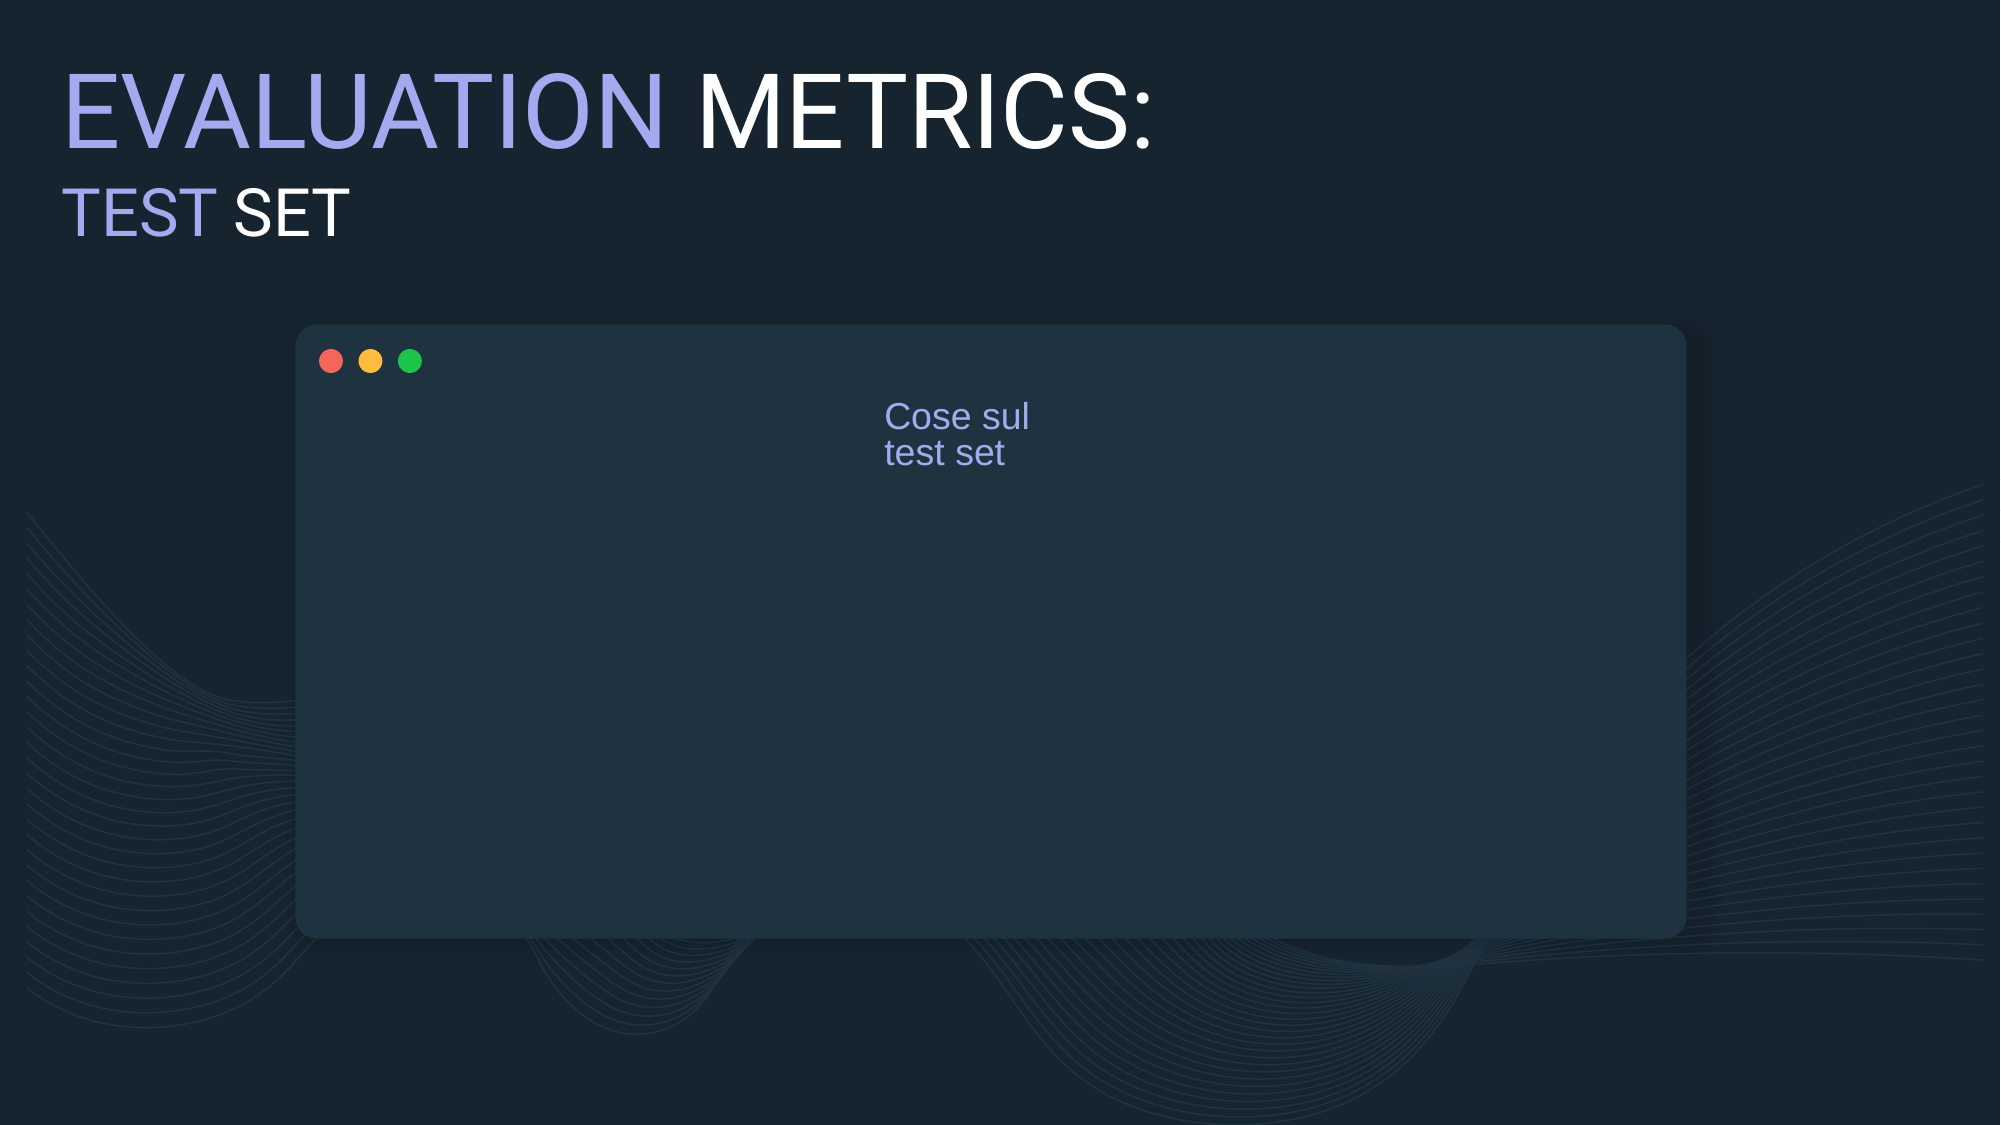

EVALUATION METRICS:
TEST SET

# Cose sul test set